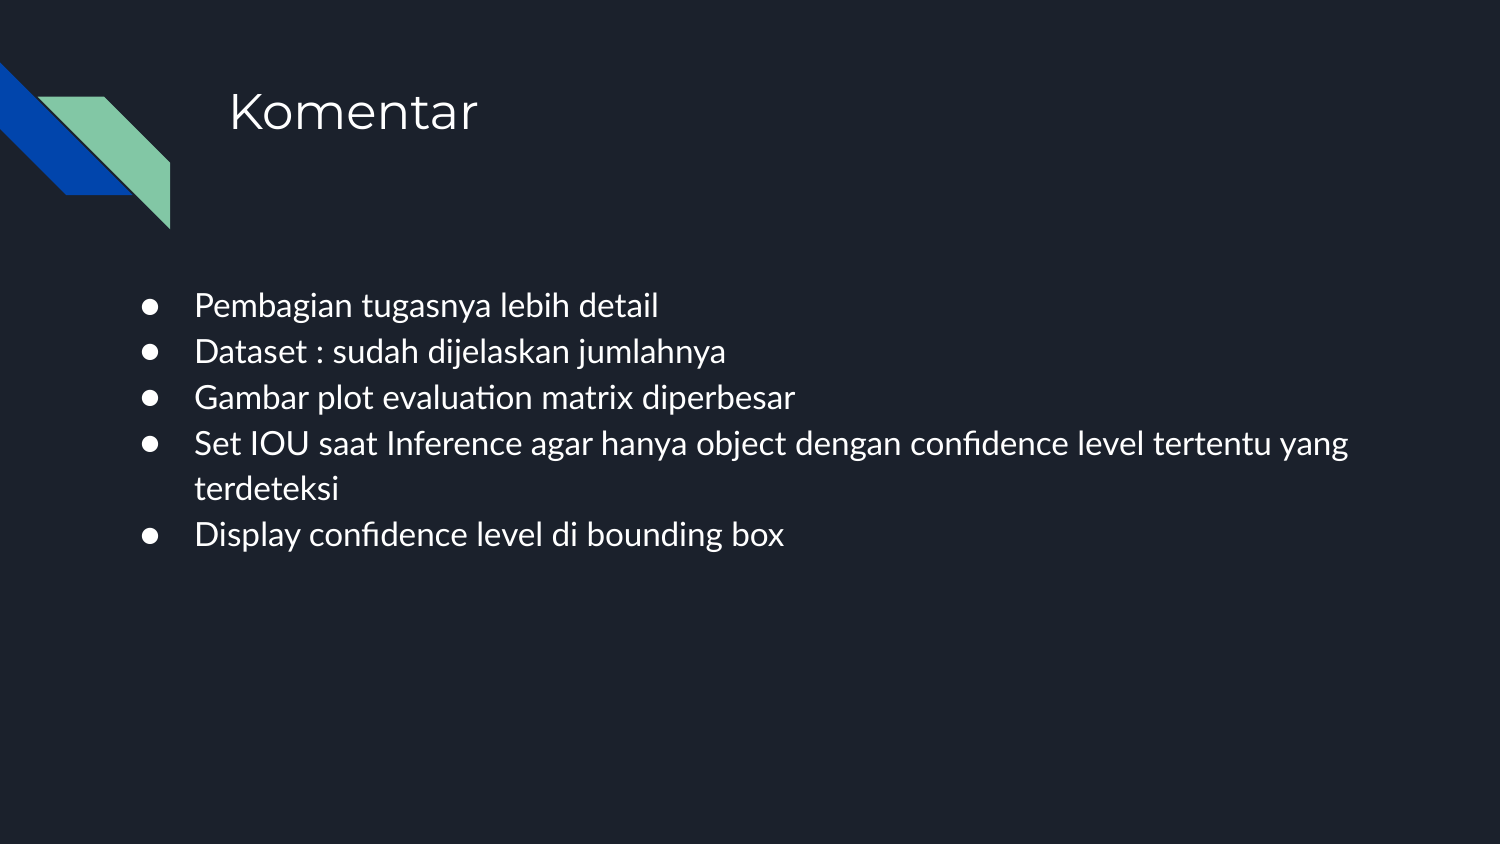

# Komentar
Pembagian tugasnya lebih detail
Dataset : sudah dijelaskan jumlahnya
Gambar plot evaluation matrix diperbesar
Set IOU saat Inference agar hanya object dengan confidence level tertentu yang terdeteksi
Display confidence level di bounding box